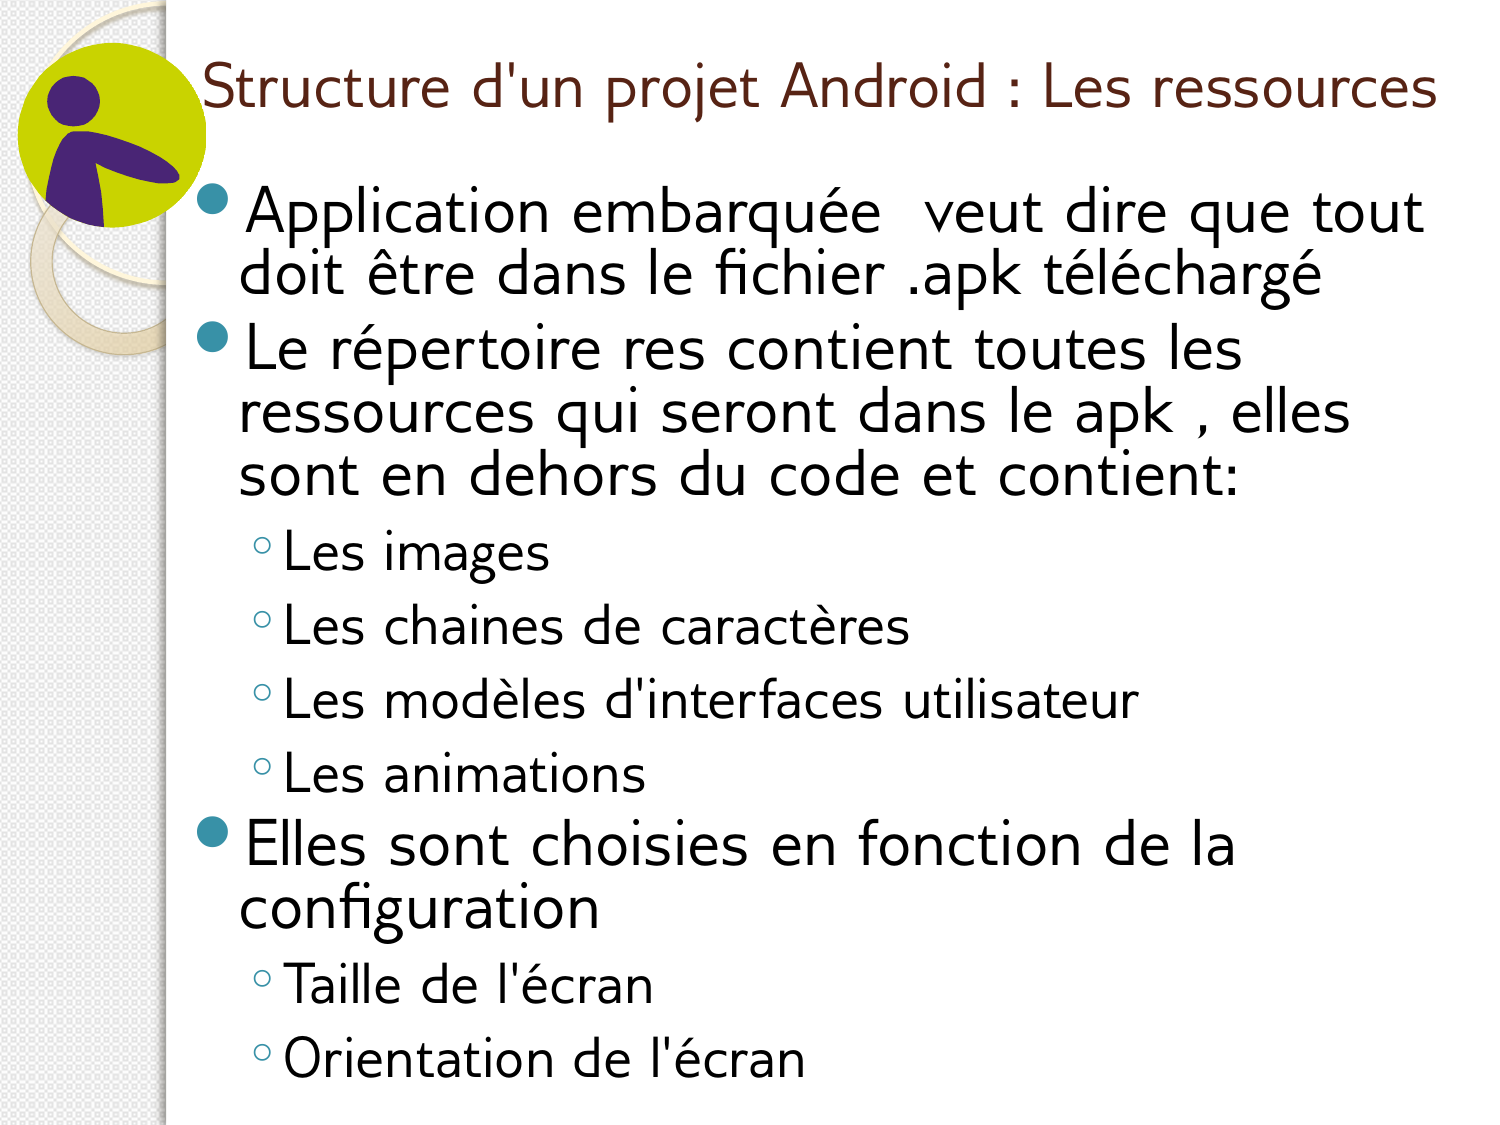

# Structure d'un projet Android : Les ressources
Application embarquée  veut dire que tout doit être dans le fichier .apk téléchargé
Le répertoire res contient toutes les ressources qui seront dans le apk , elles sont en dehors du code et contient:
Les images
Les chaines de caractères
Les modèles d'interfaces utilisateur
Les animations
Elles sont choisies en fonction de la configuration
Taille de l'écran
Orientation de l'écran